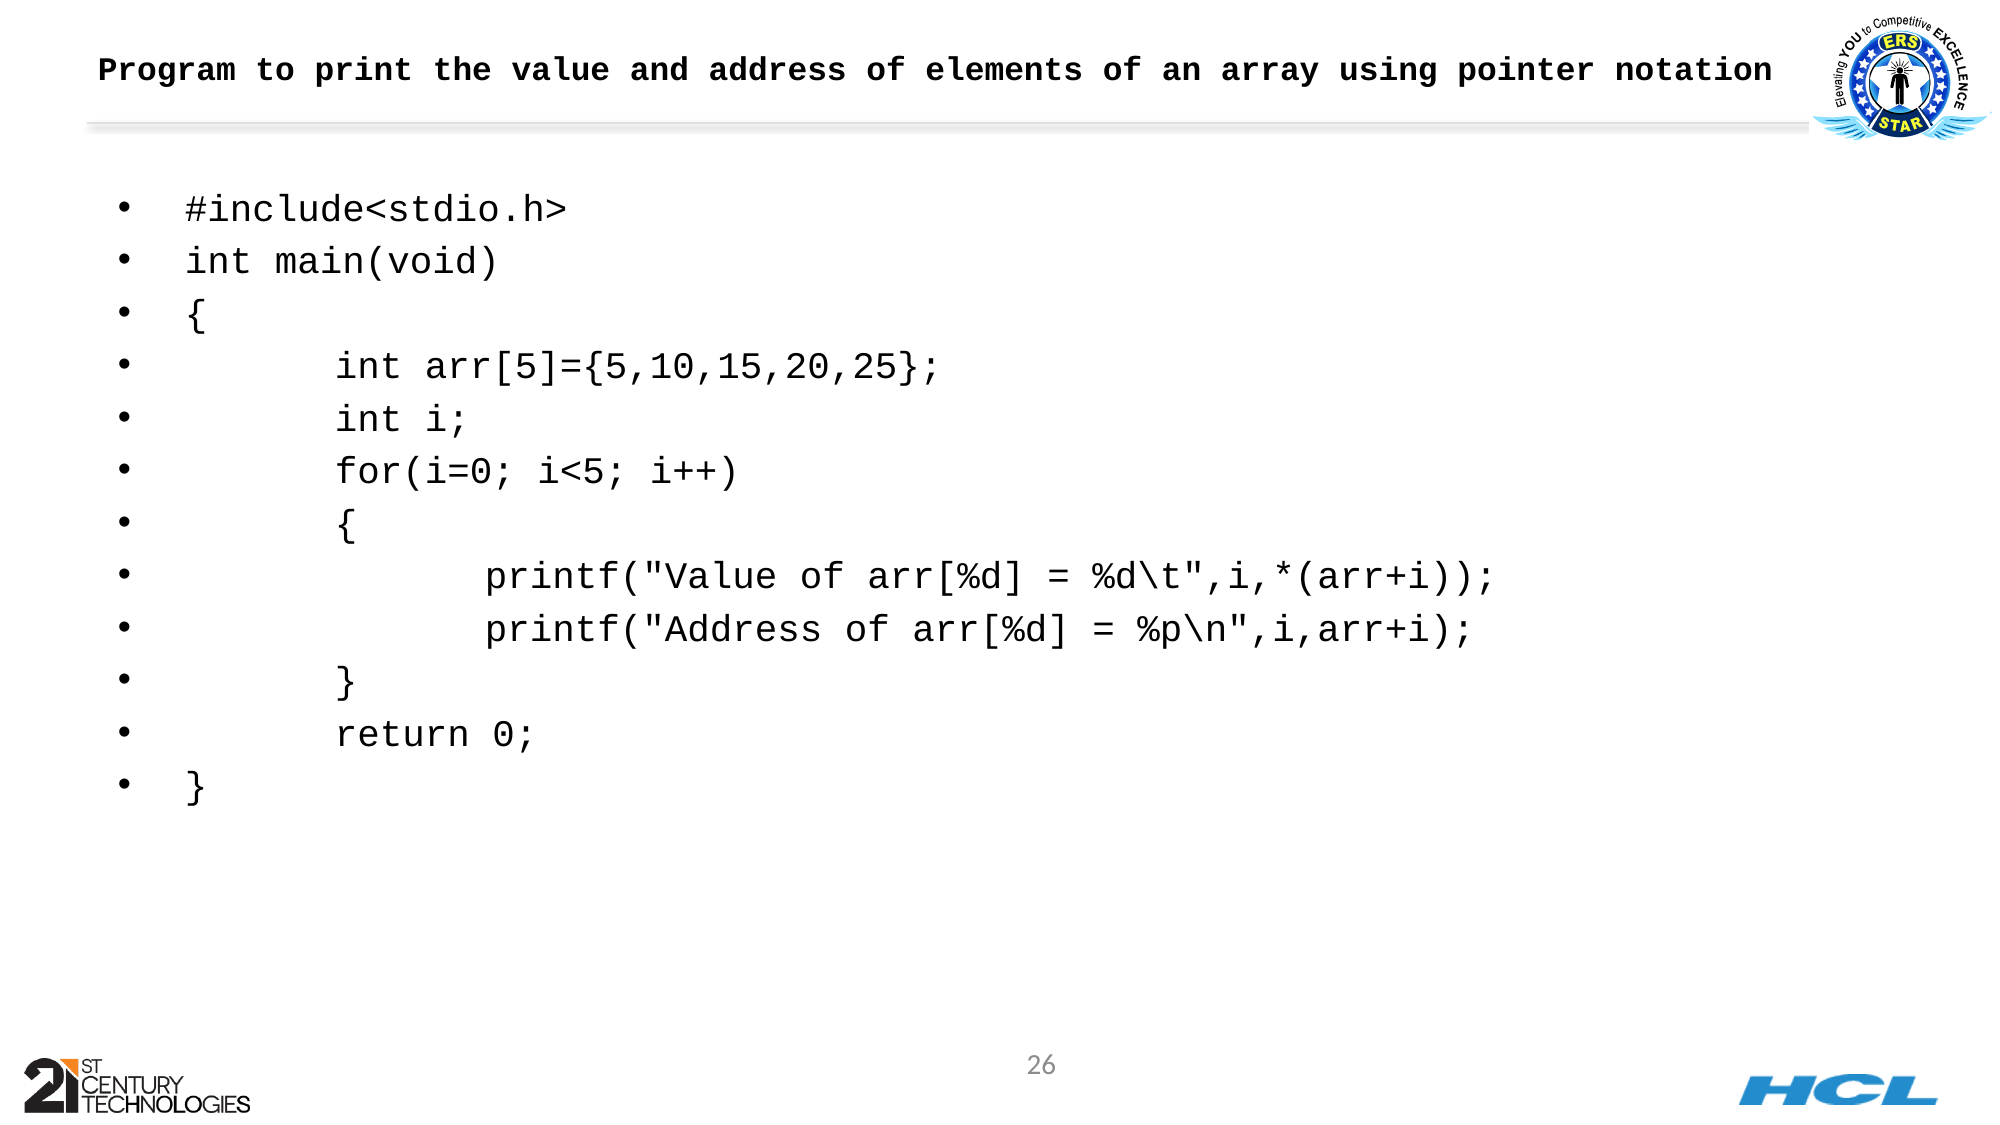

# Program to print the value and address of elements of an array using pointer notation
#include<stdio.h>
int main(void)
{
	int arr[5]={5,10,15,20,25};
	int i;
	for(i=0; i<5; i++)
	{
		printf("Value of arr[%d] = %d\t",i,*(arr+i));
		printf("Address of arr[%d] = %p\n",i,arr+i);
	}
	return 0;
}

26